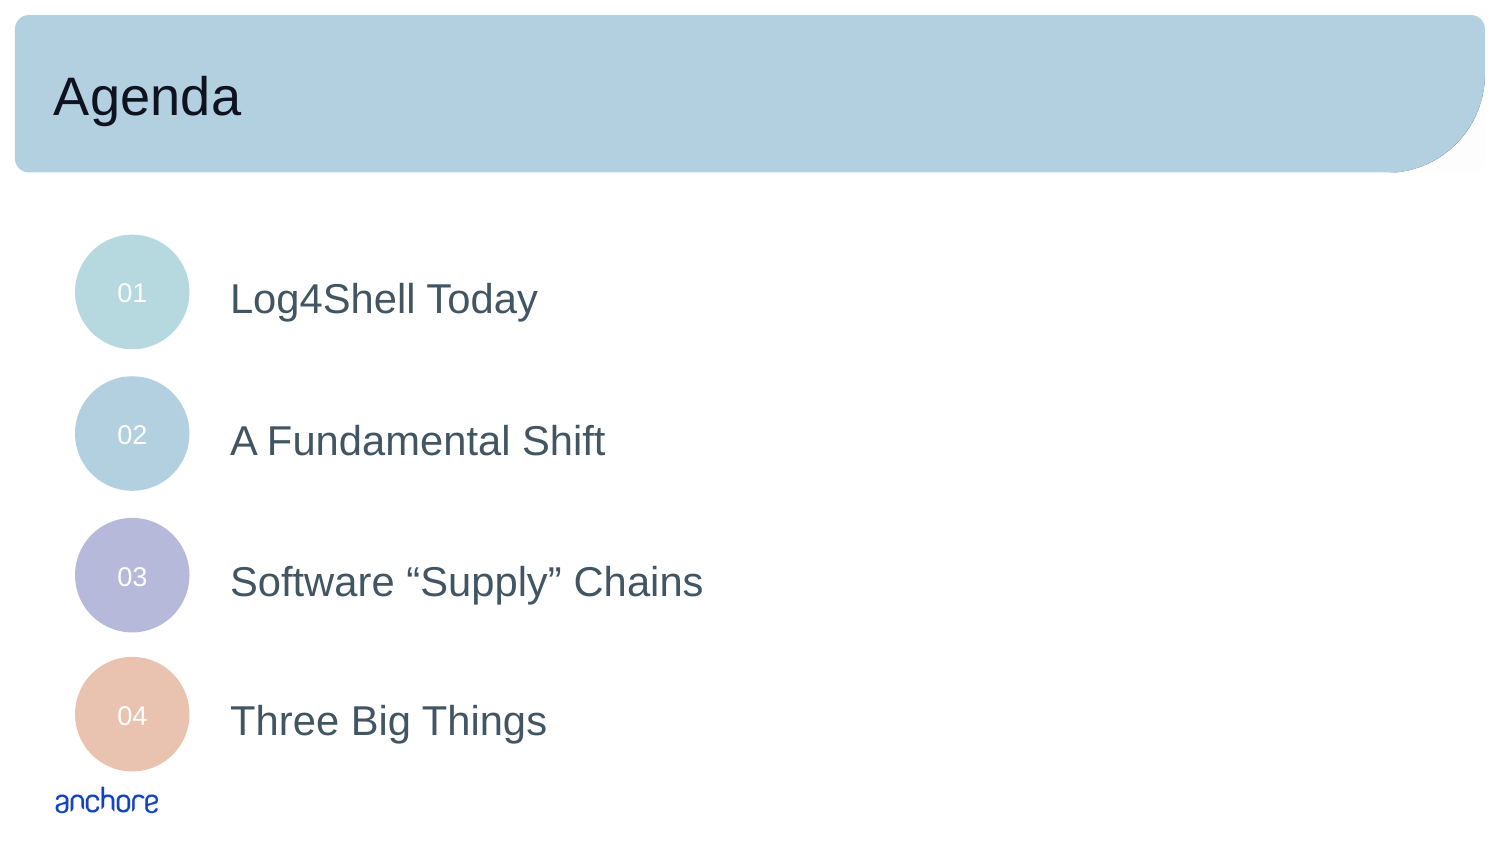

# Agenda
01
Log4Shell Today
02
A Fundamental Shift
03
Software “Supply” Chains
04
Three Big Things